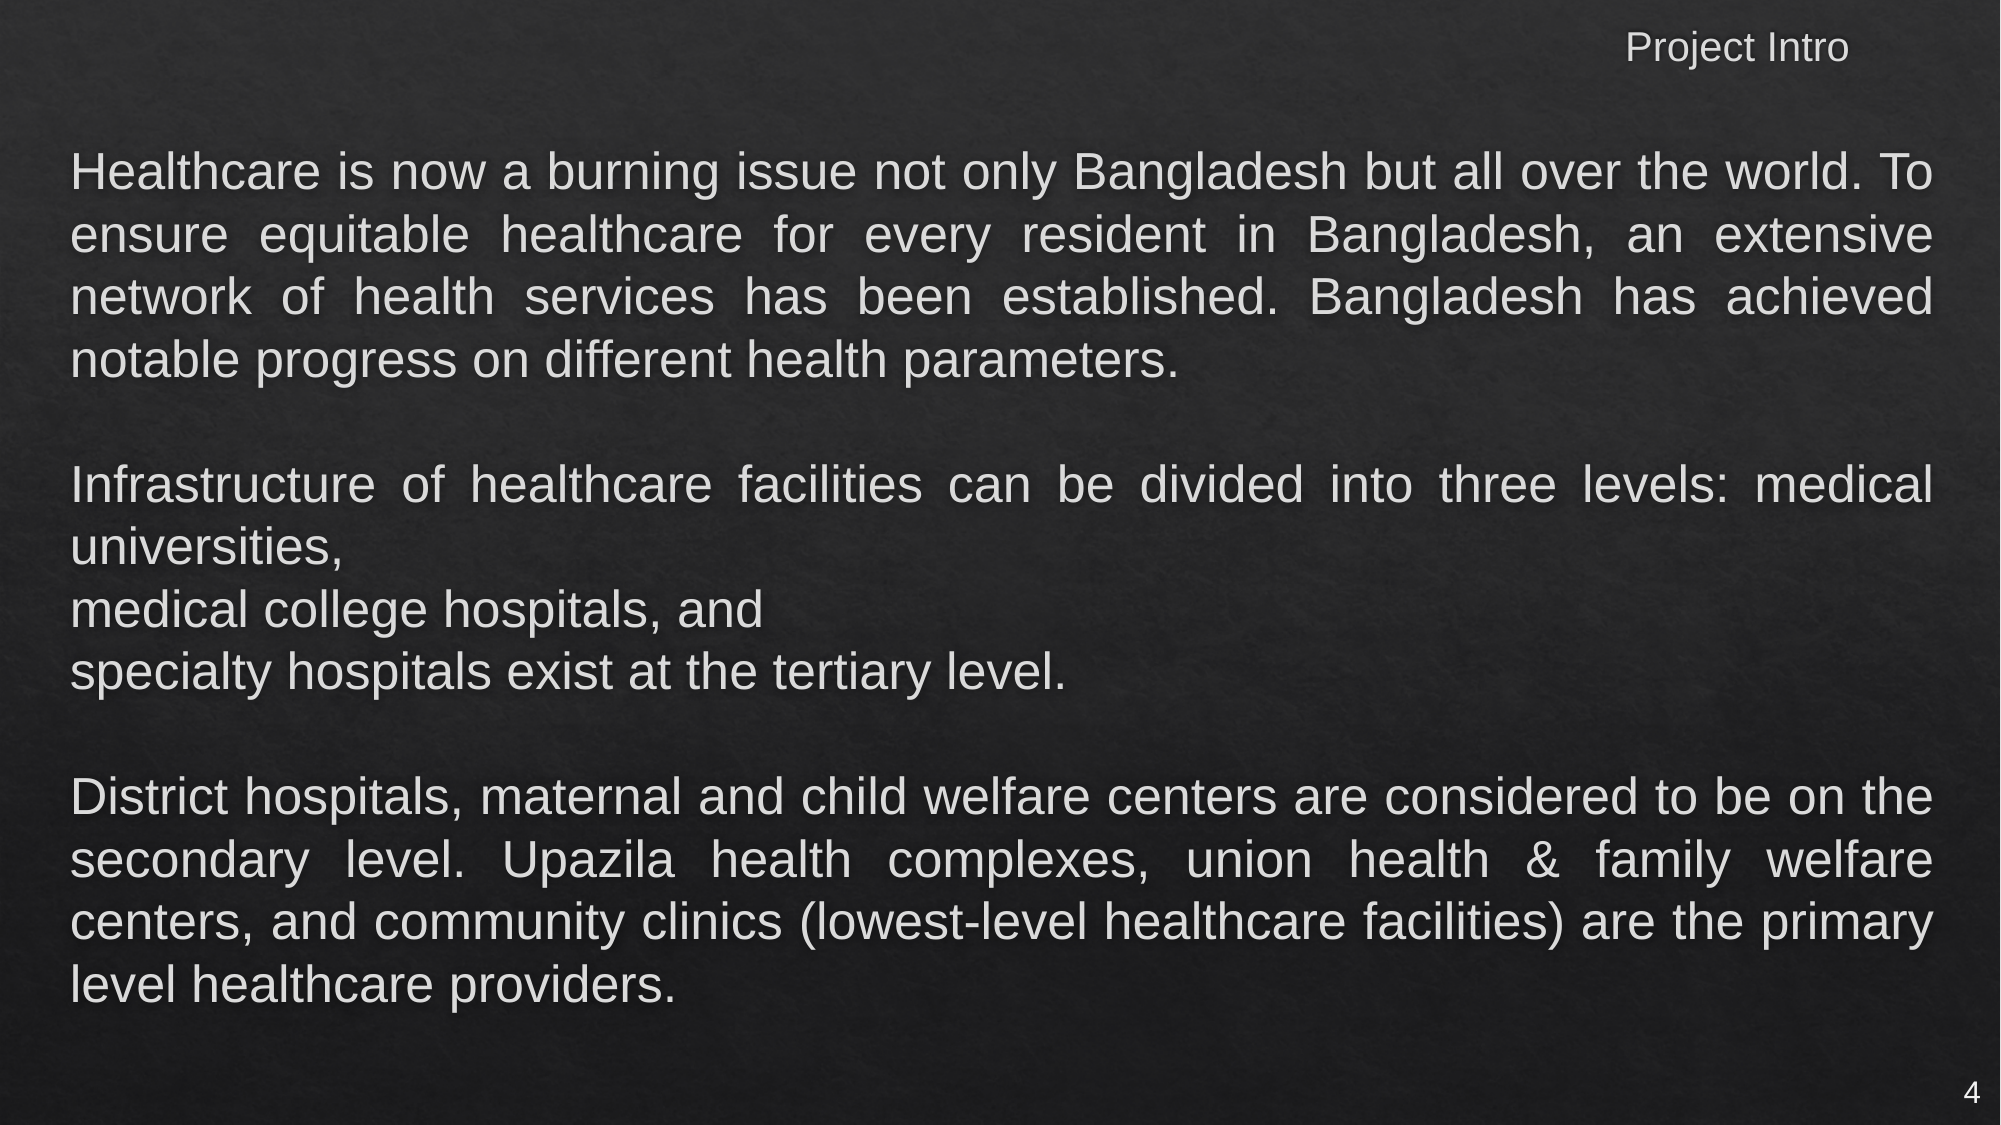

# Project Intro
Healthcare is now a burning issue not only Bangladesh but all over the world. To ensure equitable healthcare for every resident in Bangladesh, an extensive network of health services has been established. Bangladesh has achieved notable progress on different health parameters.

Infrastructure of healthcare facilities can be divided into three levels: medical universities,
medical college hospitals, and
specialty hospitals exist at the tertiary level.

District hospitals, maternal and child welfare centers are considered to be on the secondary level. Upazila health complexes, union health & family welfare centers, and community clinics (lowest-level healthcare facilities) are the primary level healthcare providers.
4